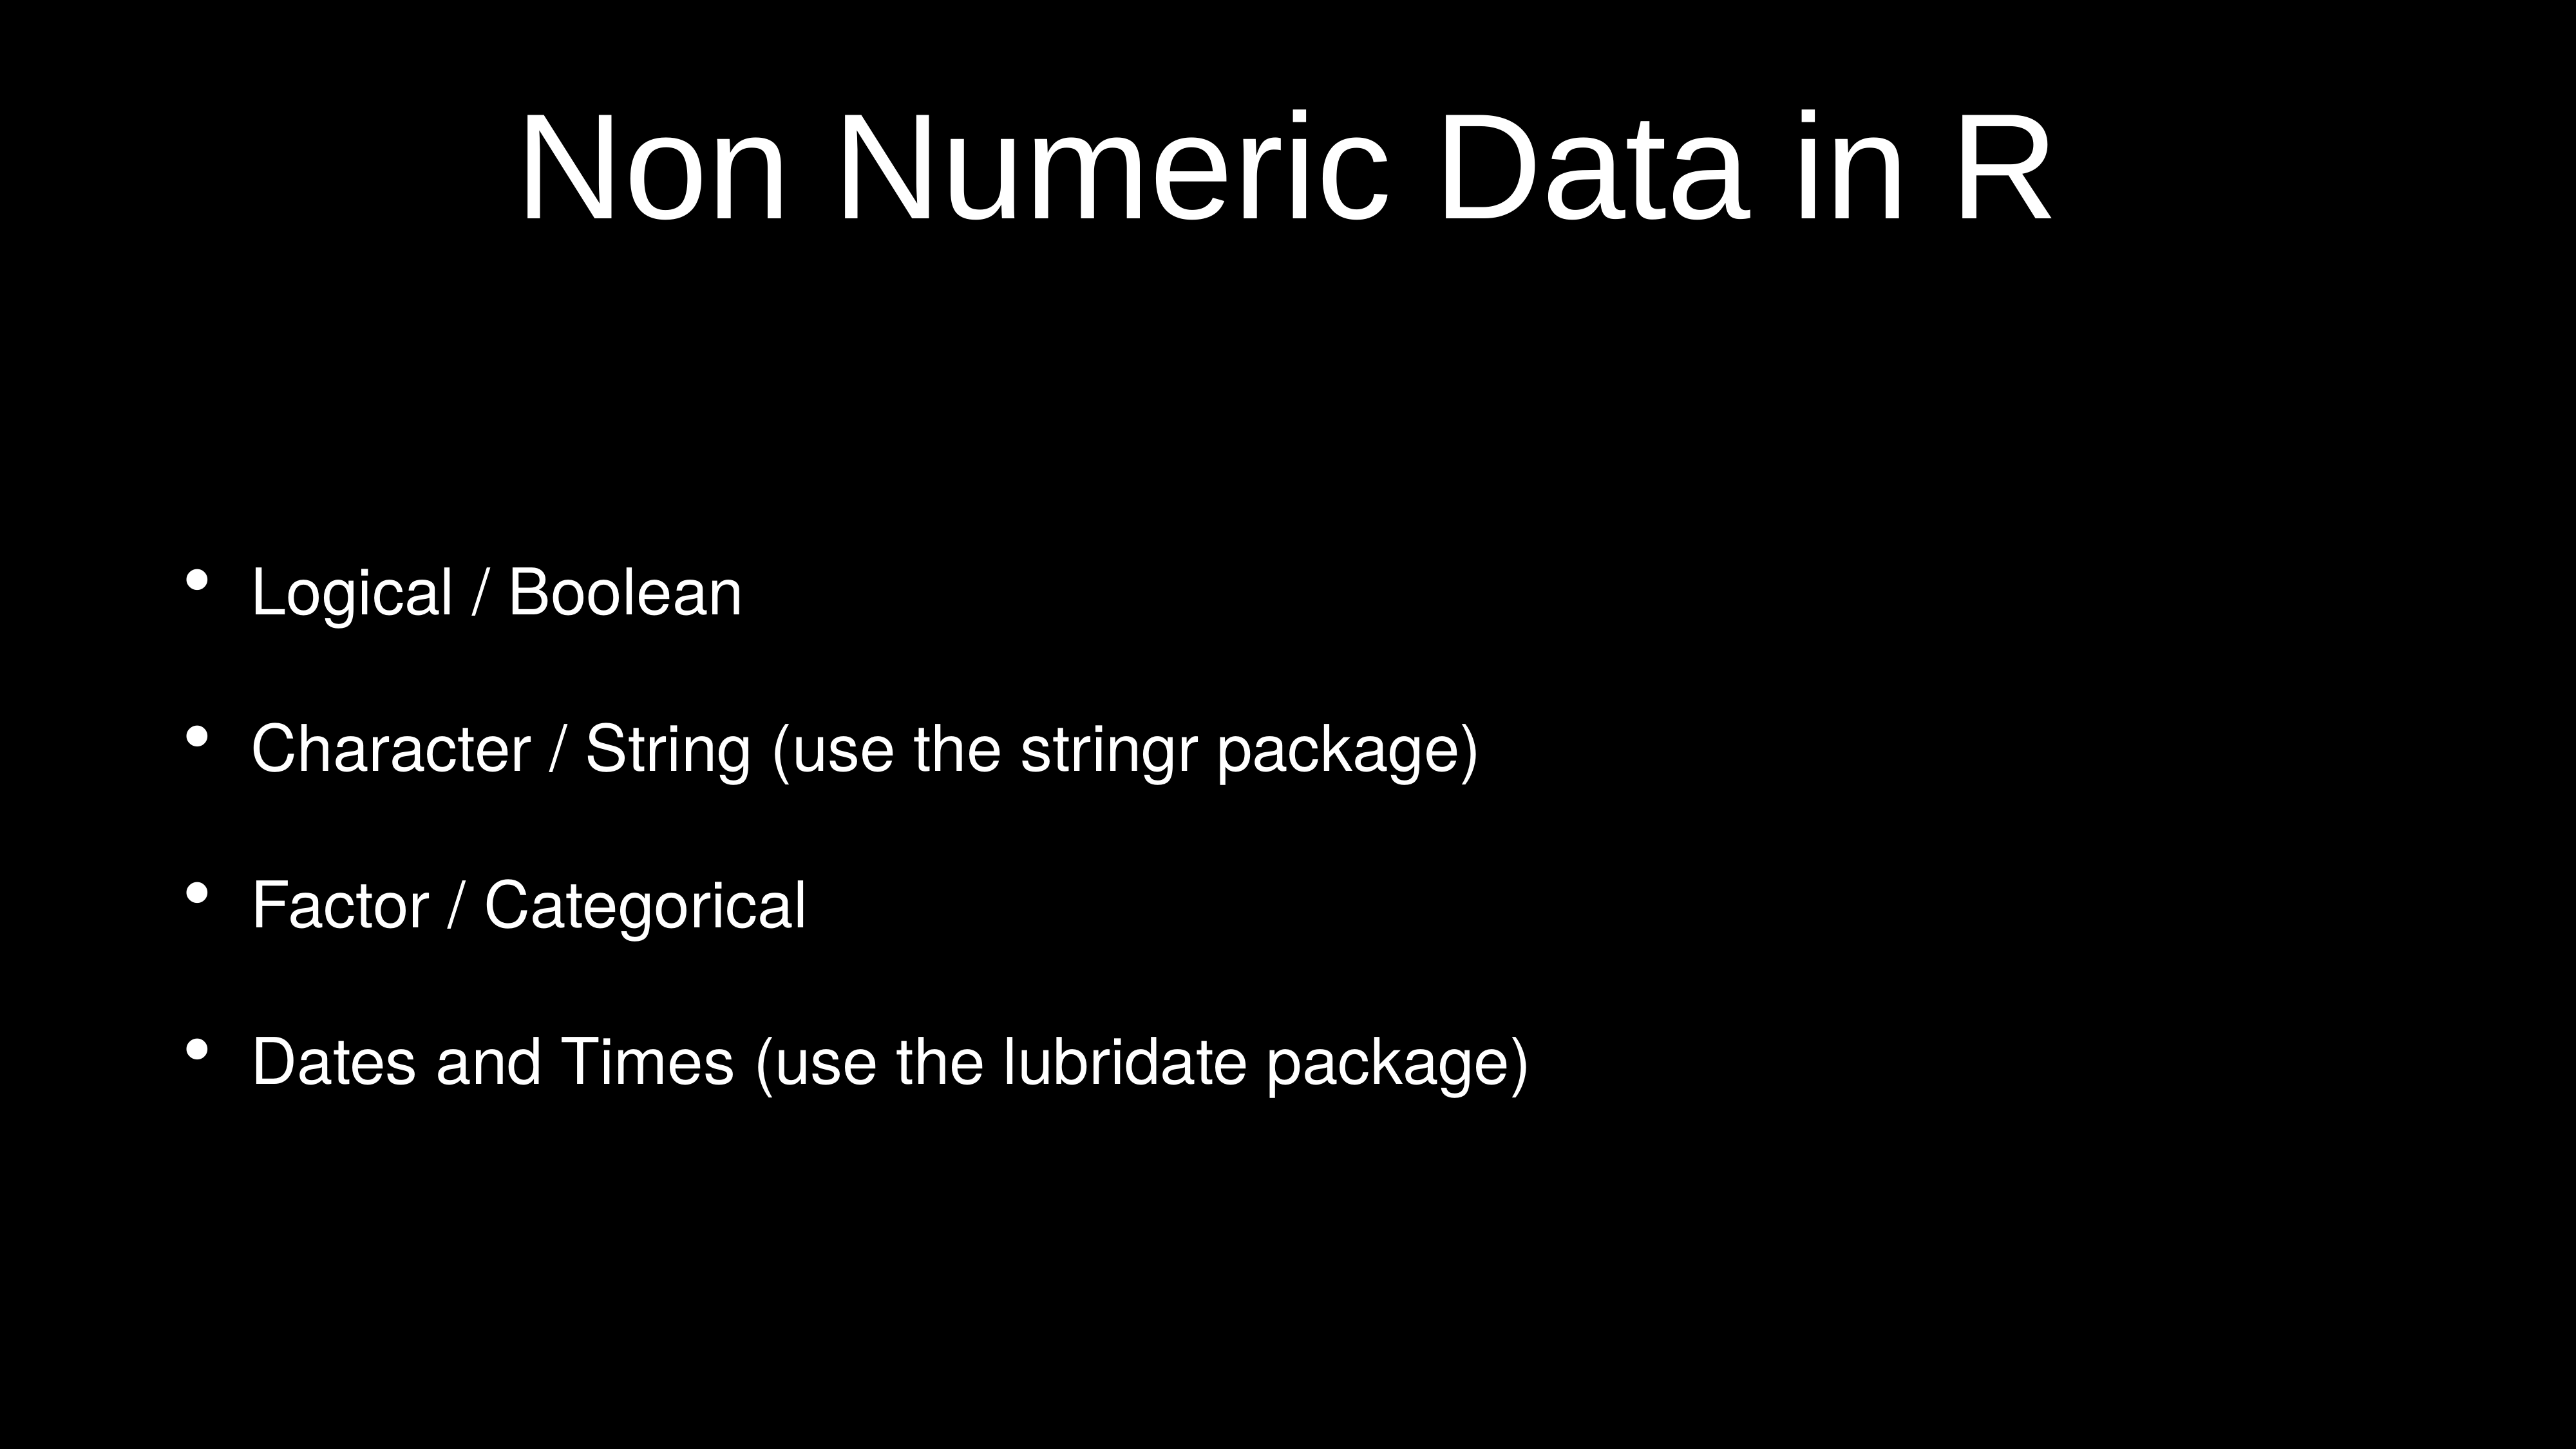

# Non Numeric Data in R
Logical / Boolean
Character / String (use the stringr package)
Factor / Categorical
Dates and Times (use the lubridate package)